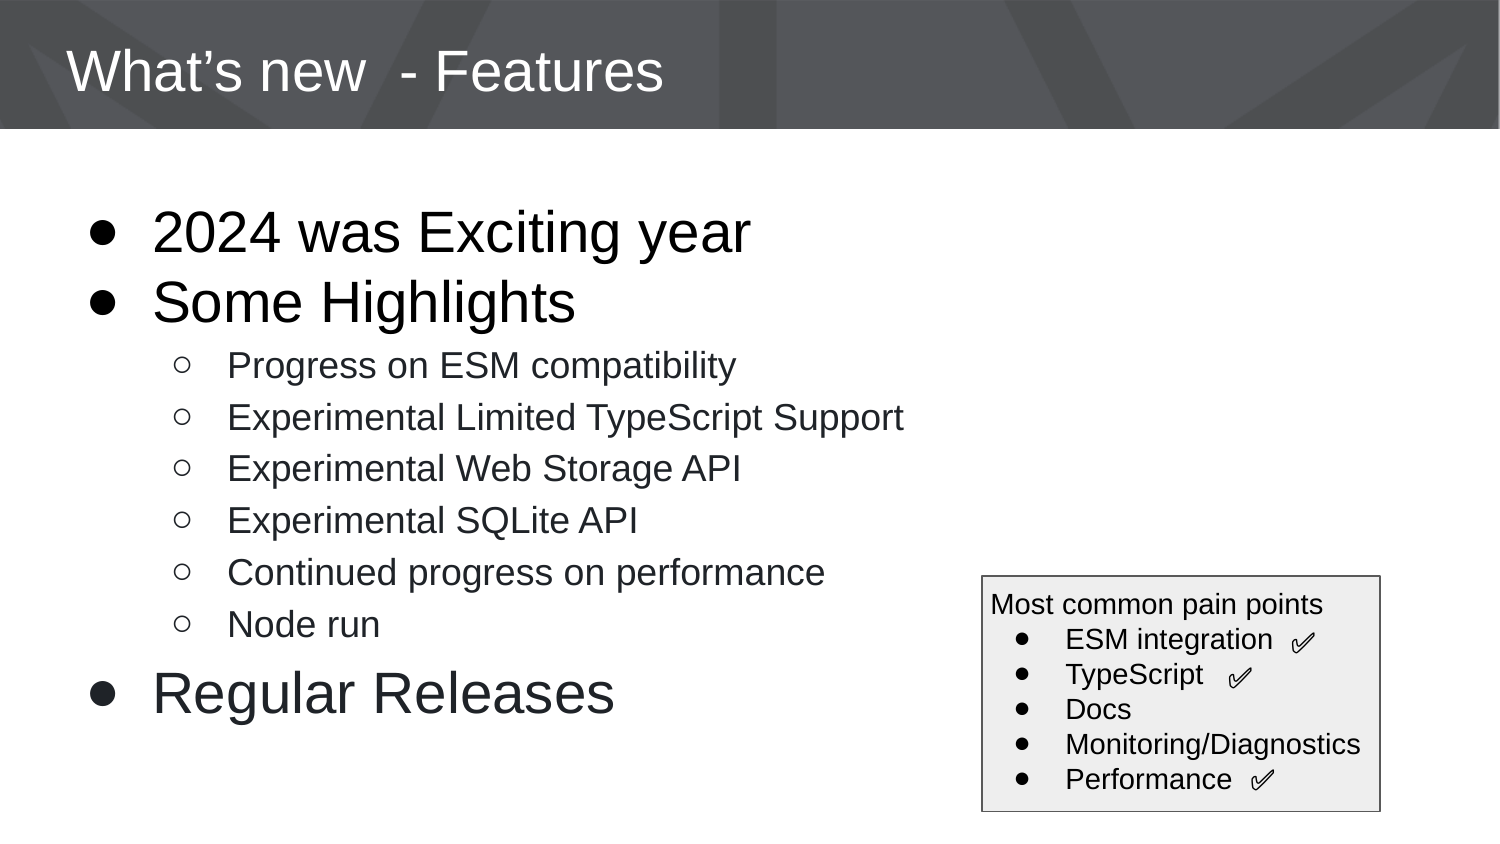

# What’s new  - Features

2024 was Exciting year
Some Highlights
Progress on ESM compatibility
Experimental Limited TypeScript Support
Experimental Web Storage API
Experimental SQLite API
Continued progress on performance
Node run
Regular Releases

Most common pain points
ESM integration
TypeScript
Docs
Monitoring/Diagnostics
Performance

✅
✅
✅